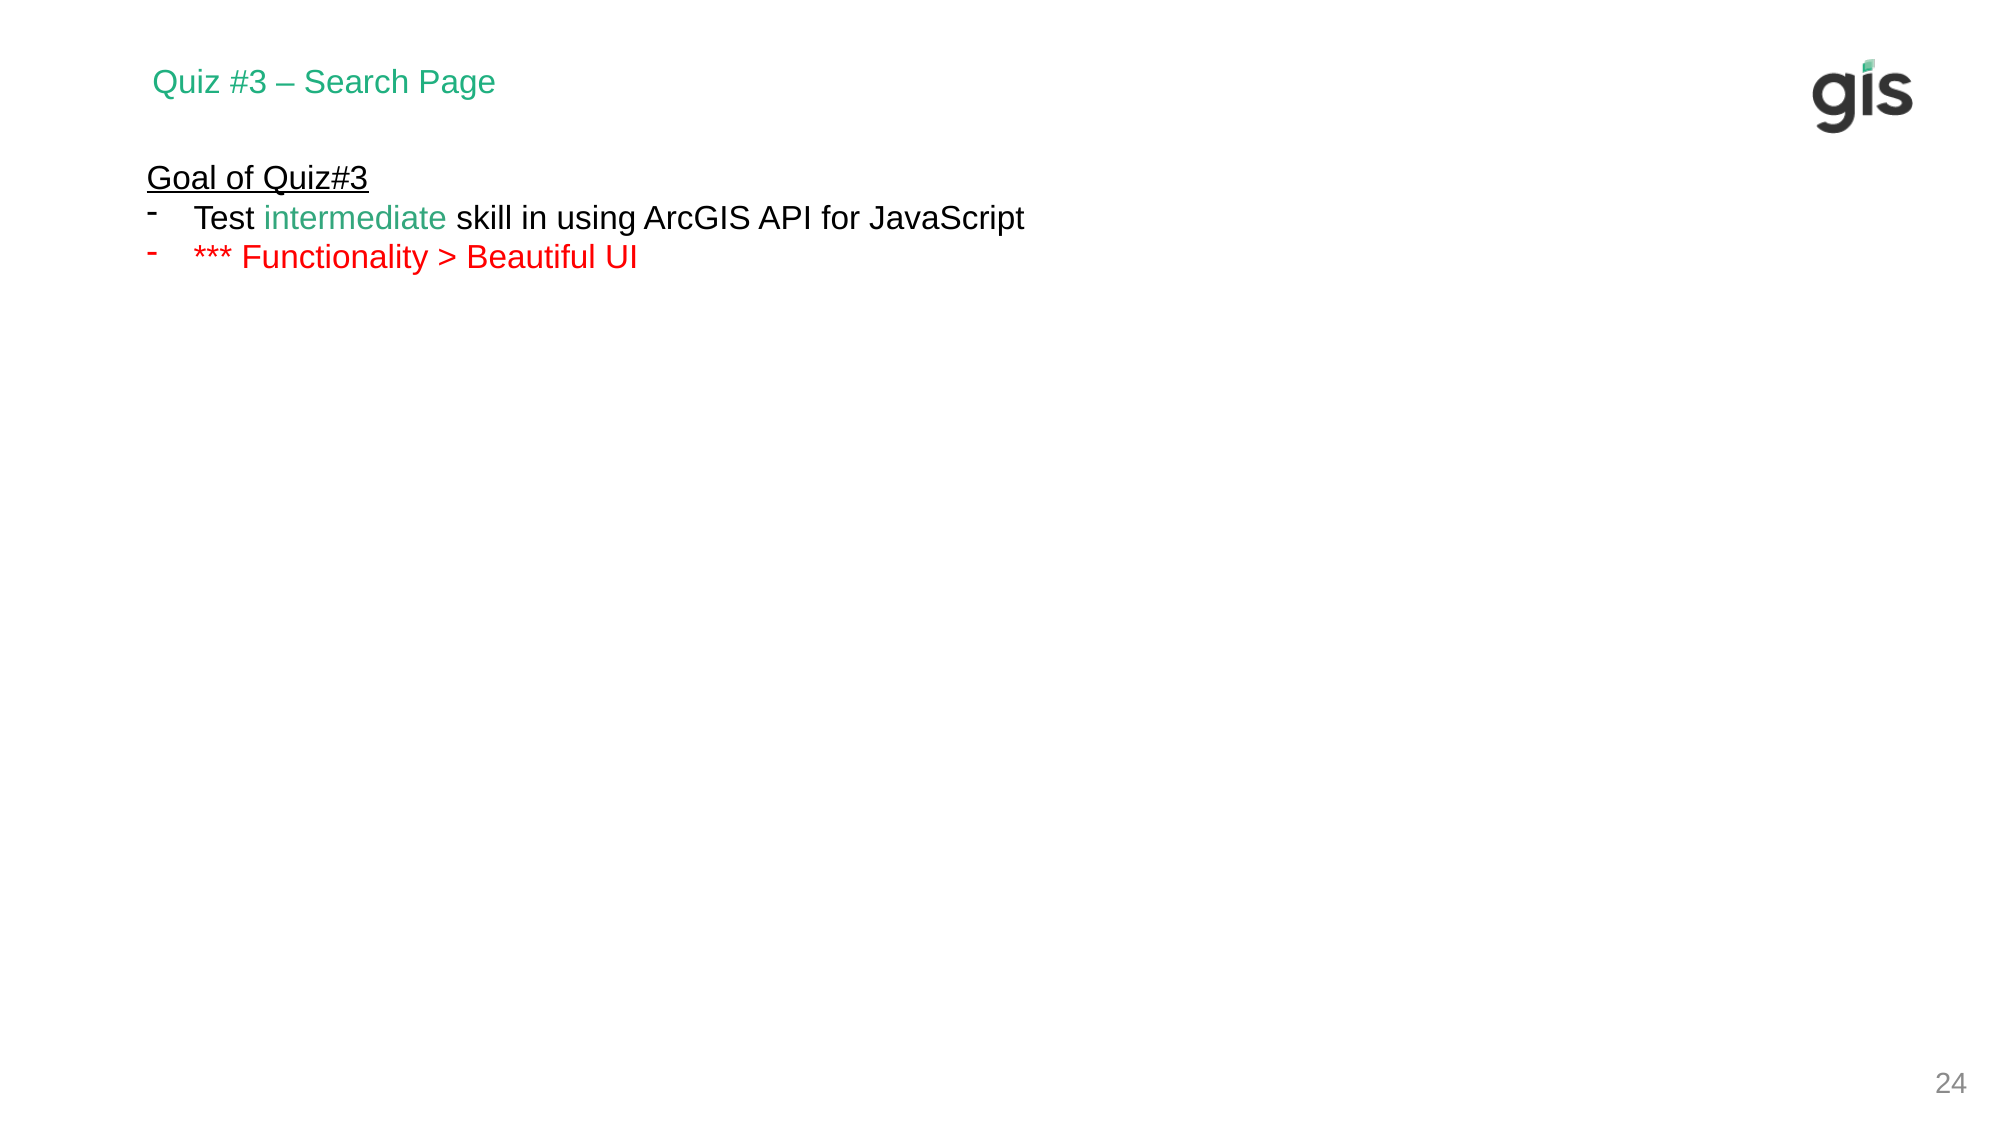

Quiz #3 – Search Page
Goal of Quiz#3
Test intermediate skill in using ArcGIS API for JavaScript
*** Functionality > Beautiful UI
24